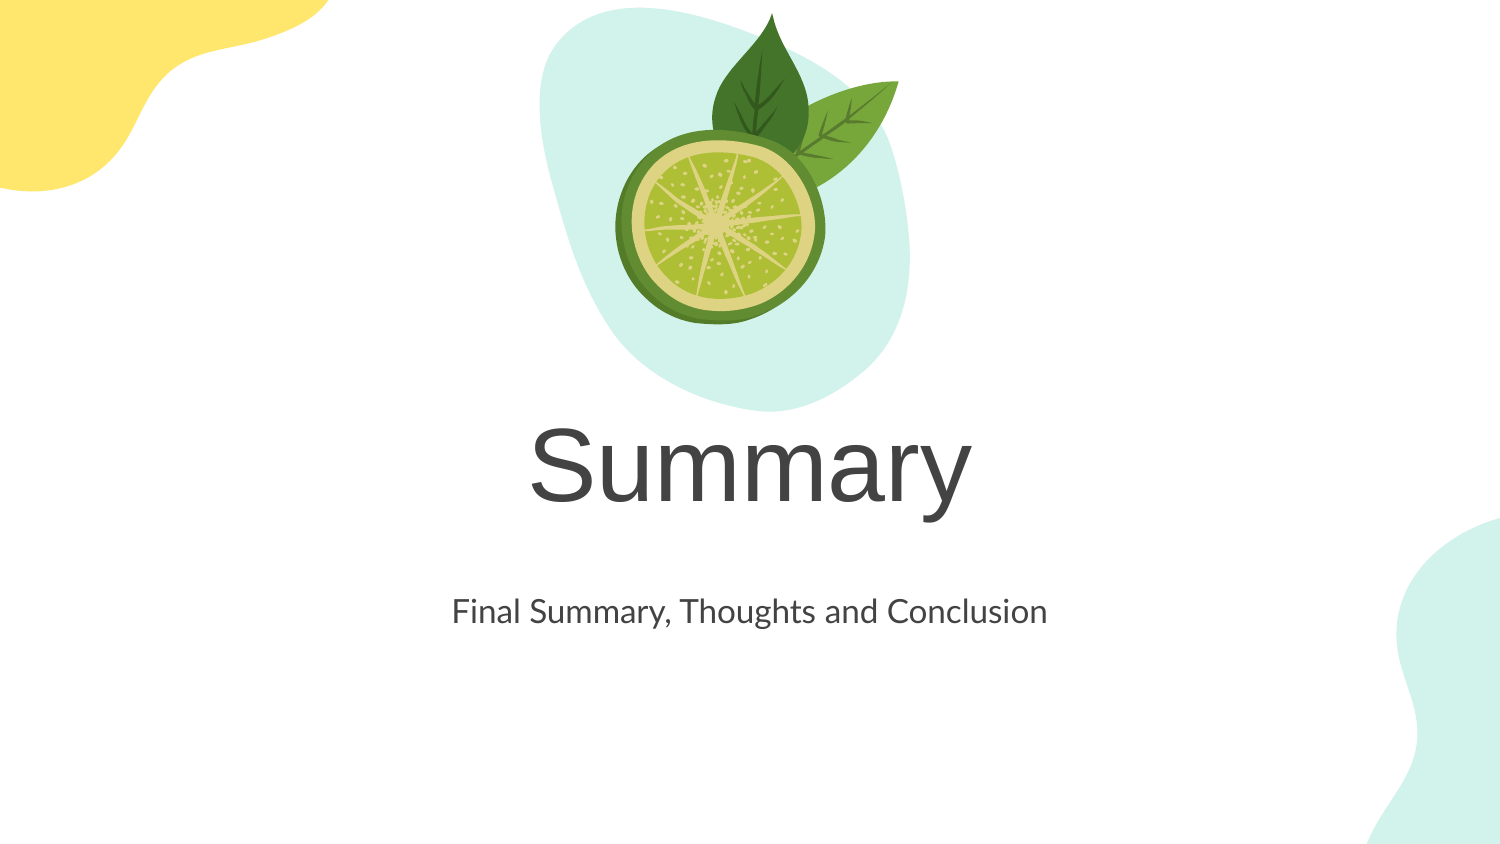

# Summary
Final Summary, Thoughts and Conclusion